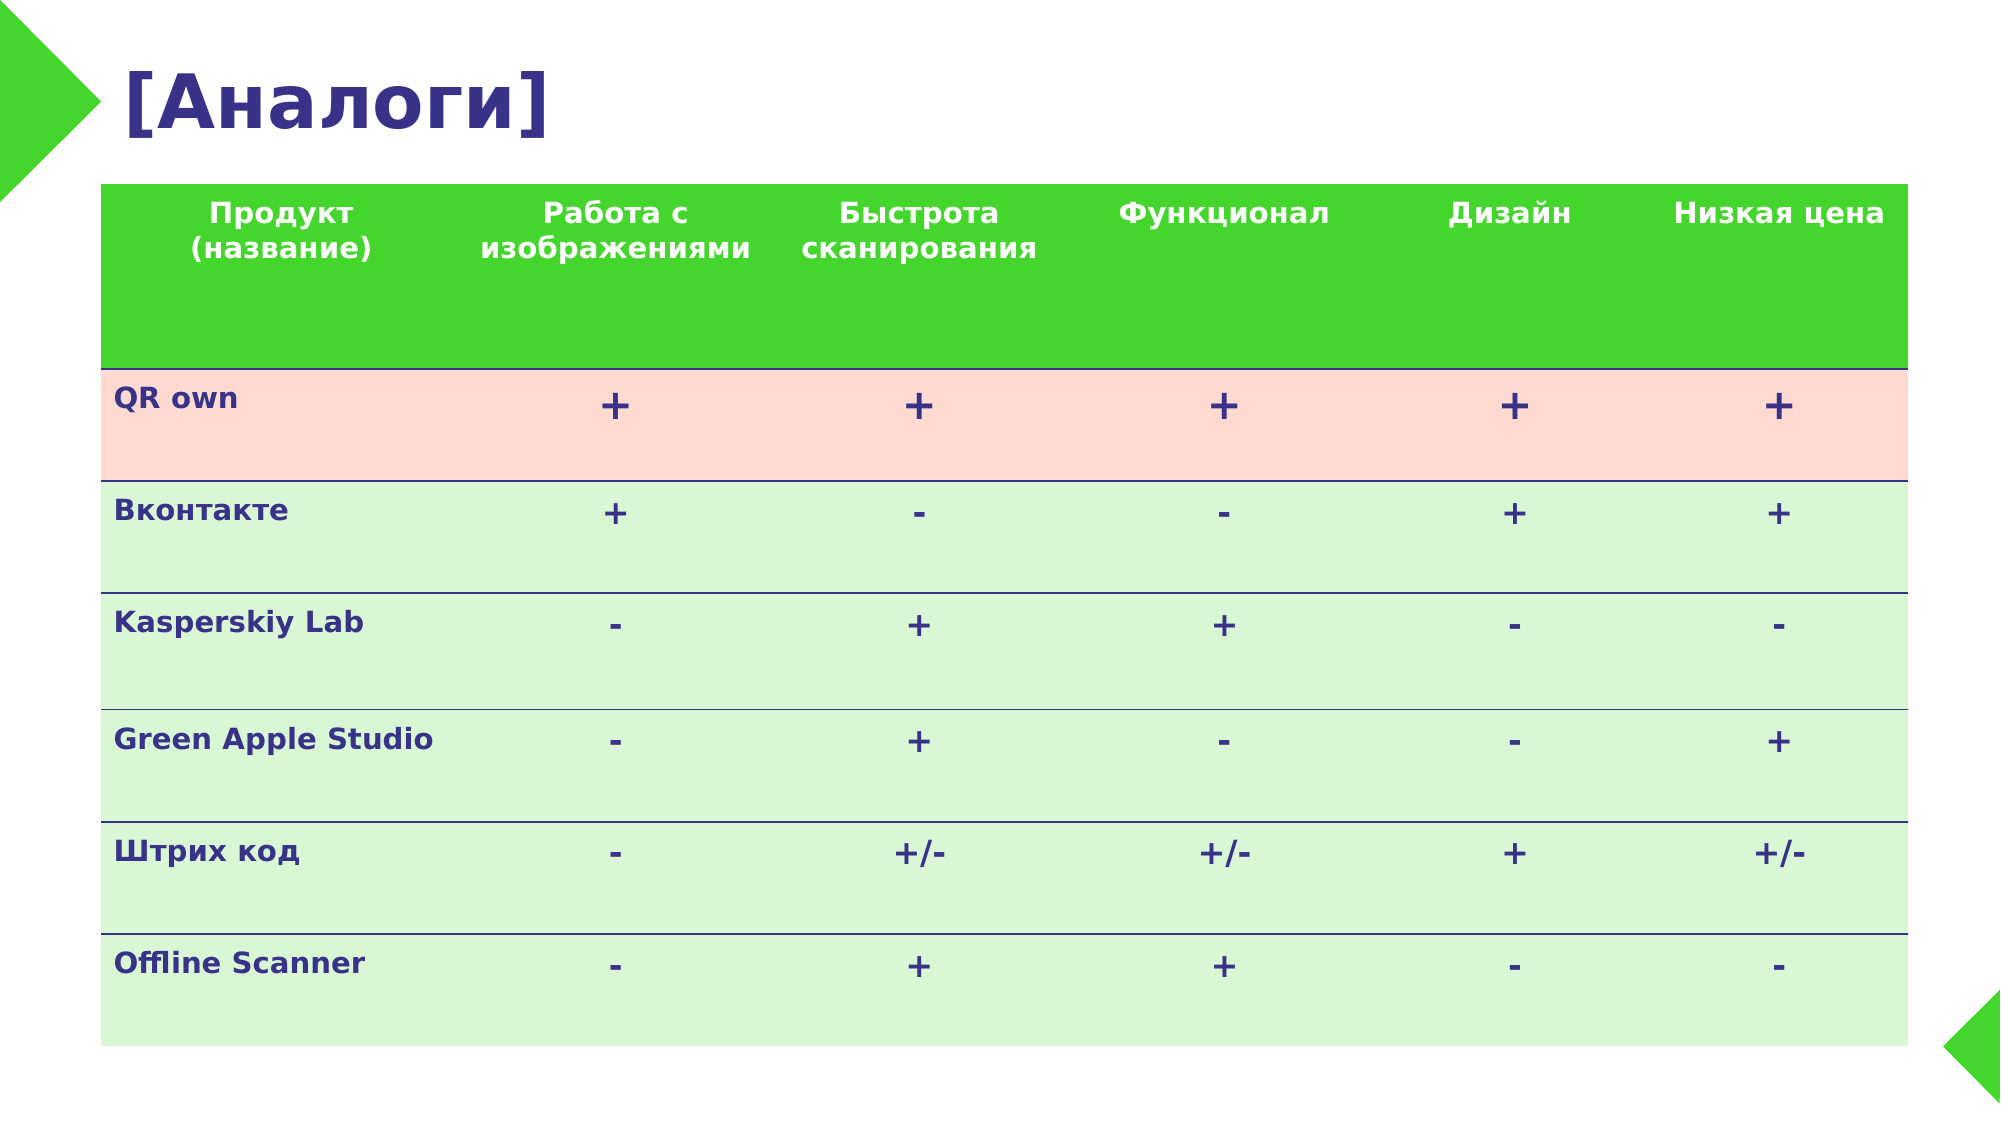

[Аналоги]
| Продукт (название) | Работа с изображениями | Быстрота сканирования | Функционал | Дизайн | Низкая цена |
| --- | --- | --- | --- | --- | --- |
| QR own | + | + | + | + | + |
| Вконтакте | + | - | - | + | + |
| Kasperskiy Lab | - | + | + | - | - |
| Green Apple Studio | - | + | - | - | + |
| Штрих код | - | +/- | +/- | + | +/- |
| Offline Scanner | - | + | + | - | - |